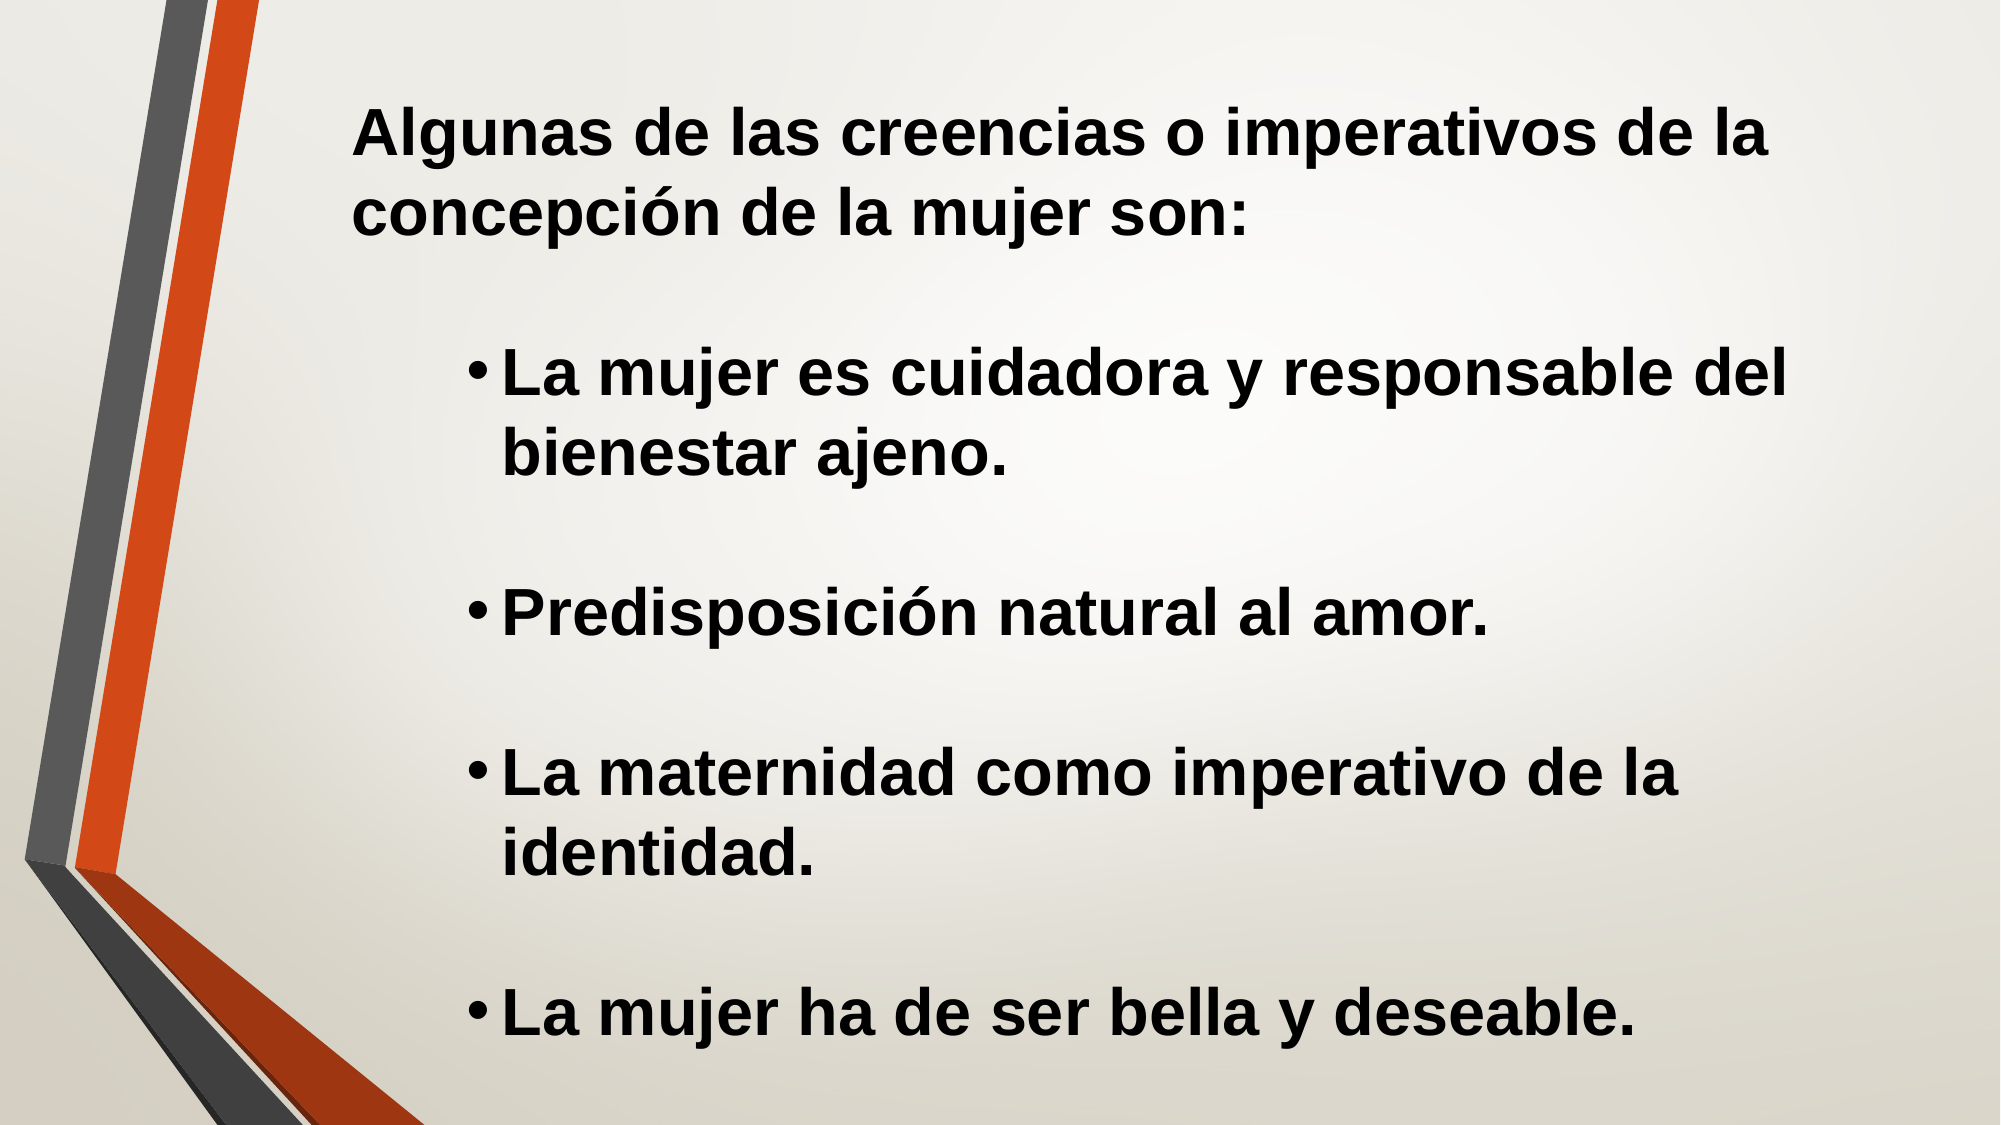

Algunas de las creencias o imperativos de la concepción de la mujer son:

La mujer es cuidadora y responsable del bienestar ajeno.

Predisposición natural al amor.

La maternidad como imperativo de la identidad.

La mujer ha de ser bella y deseable.